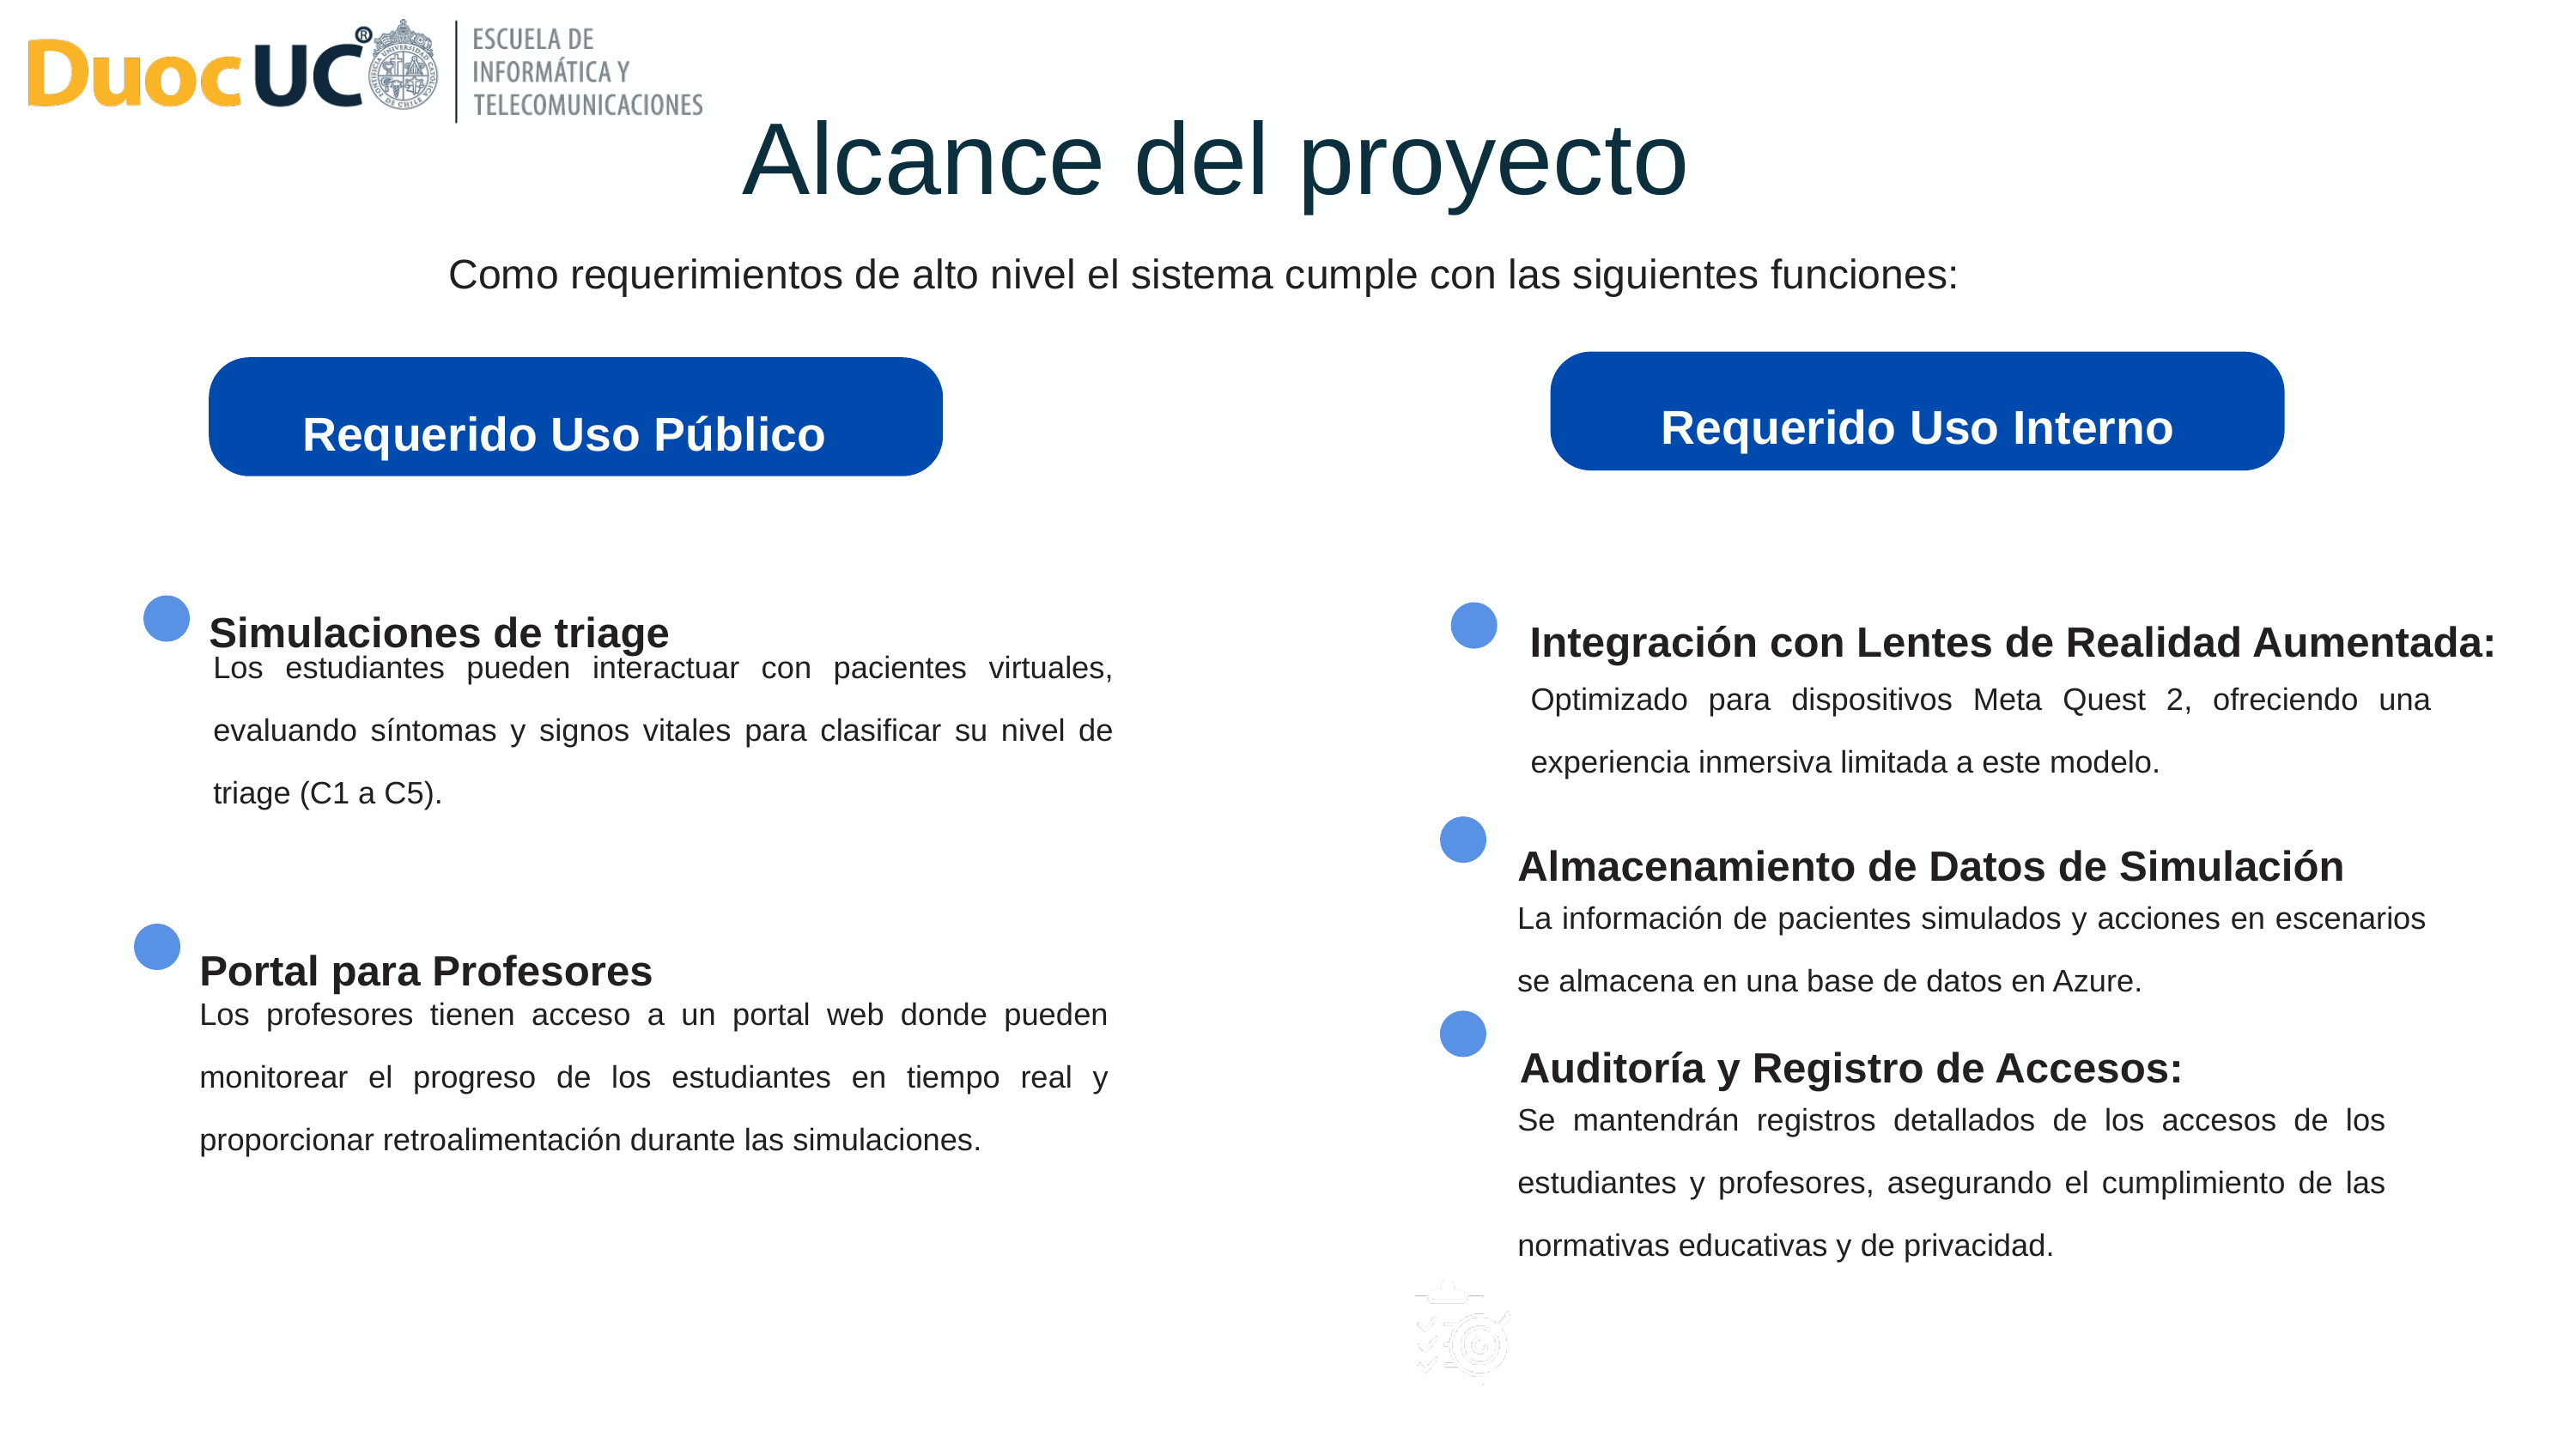

Alcance del proyecto
Como requerimientos de alto nivel el sistema cumple con las siguientes funciones:

Requerido Uso Interno
Requerido Uso Público
Simulaciones de triage
Integración con Lentes de Realidad Aumentada:

Los estudiantes pueden interactuar con pacientes virtuales, evaluando síntomas y signos vitales para clasificar su nivel de triage (C1 a C5).
Optimizado para dispositivos Meta Quest 2, ofreciendo una experiencia inmersiva limitada a este modelo.
Almacenamiento de Datos de Simulación

La información de pacientes simulados y acciones en escenarios se almacena en una base de datos en Azure.
Portal para Profesores

Los profesores tienen acceso a un portal web donde pueden monitorear el progreso de los estudiantes en tiempo real y proporcionar retroalimentación durante las simulaciones.
Auditoría y Registro de Accesos:

Se mantendrán registros detallados de los accesos de los estudiantes y profesores, asegurando el cumplimiento de las normativas educativas y de privacidad.